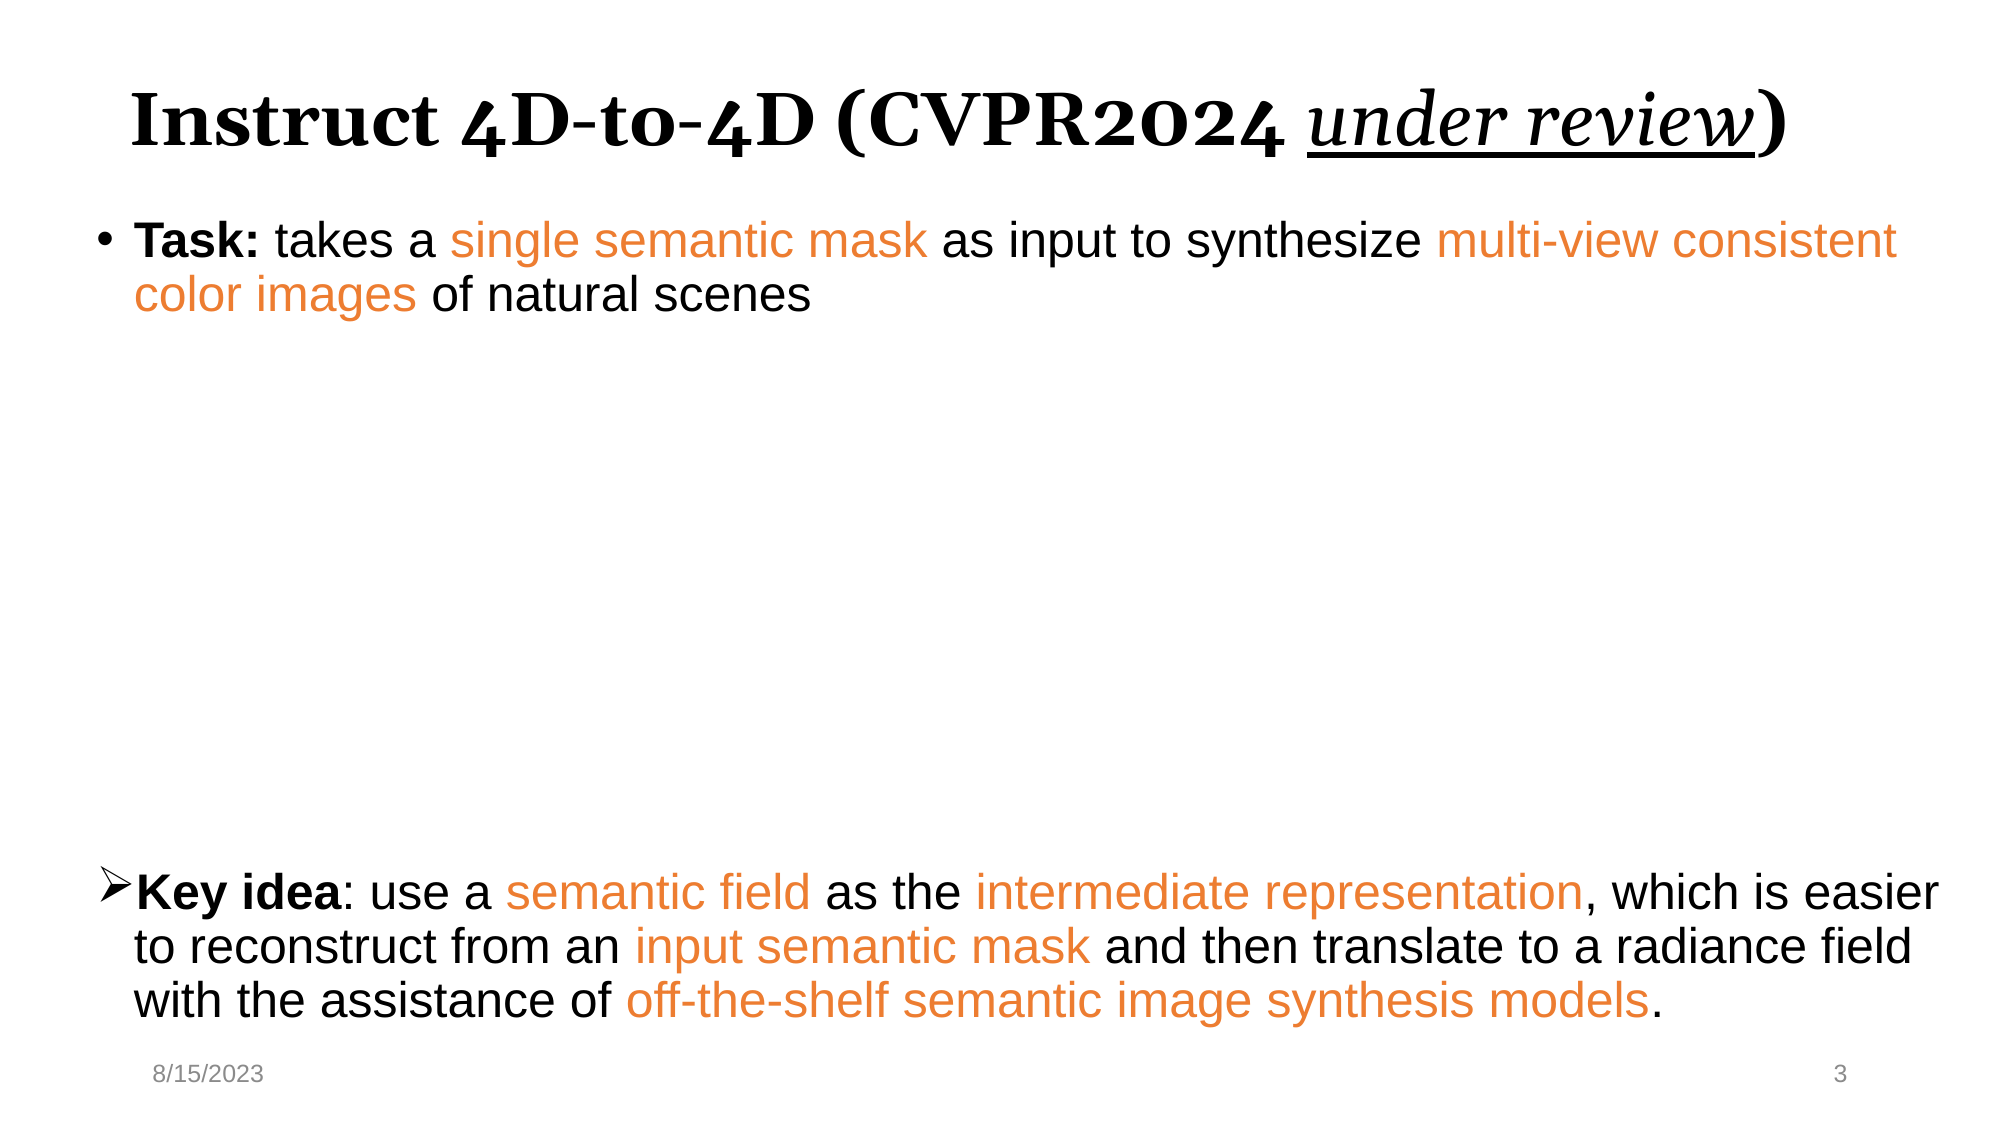

# Instruct 4D-to-4D (CVPR2024 under review)
Task: takes a single semantic mask as input to synthesize multi-view consistent color images of natural scenes

Key idea: use a semantic field as the intermediate representation, which is easier to reconstruct from an input semantic mask and then translate to a radiance field with the assistance of off-the-shelf semantic image synthesis models.

8/15/2023
3